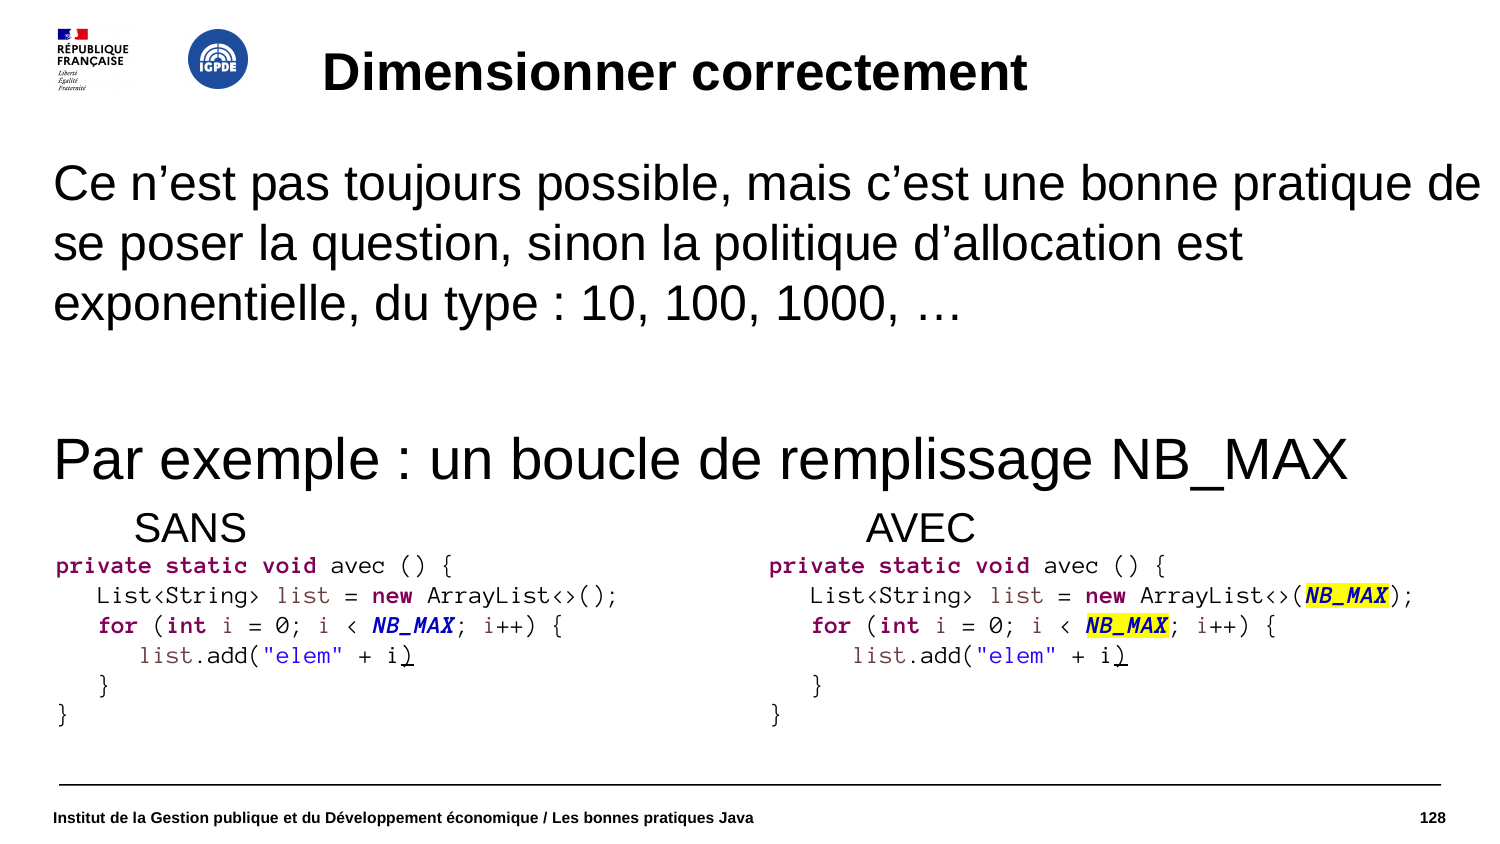

# Dimensionner correctement
Ce n’est pas toujours possible, mais c’est une bonne pratique de se poser la question, sinon la politique d’allocation est exponentielle, du type : 10, 100, 1000, …

Par exemple : un boucle de remplissage NB_MAX
       SANS                                                      AVEC
private static void avec () {
   List<String> list = new ArrayList<>();
   for (int i = 0; i < NB_MAX; i++) {
      list.add("elem" + i)
   }
}

private static void avec () {
   List<String> list = new ArrayList<>(NB_MAX);
   for (int i = 0; i < NB_MAX; i++) {
      list.add("elem" + i)
   }
}

Institut de la Gestion publique et du Développement économique / Les bonnes pratiques Java
128